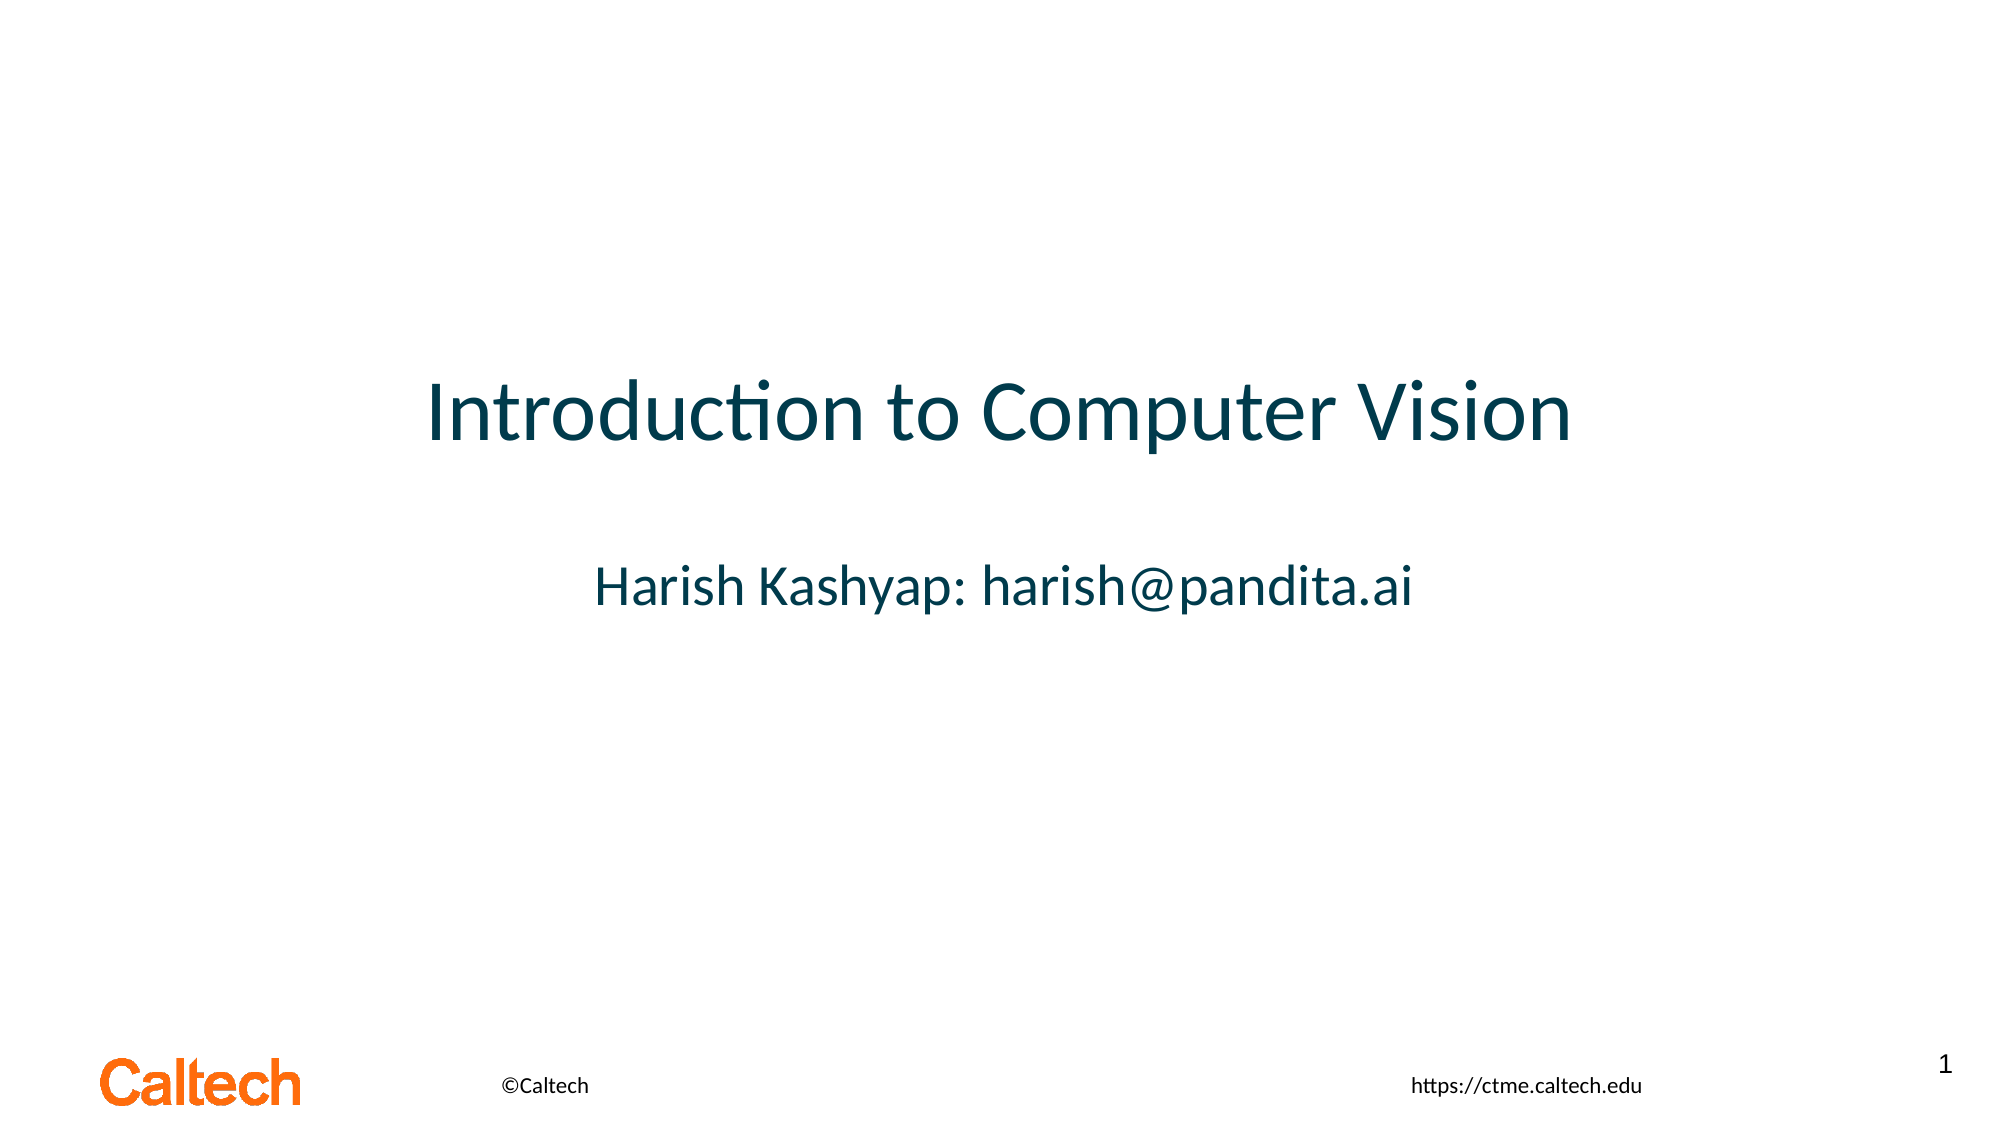

# Introduction to Computer Vision

Harish Kashyap: harish@pandita.ai
1